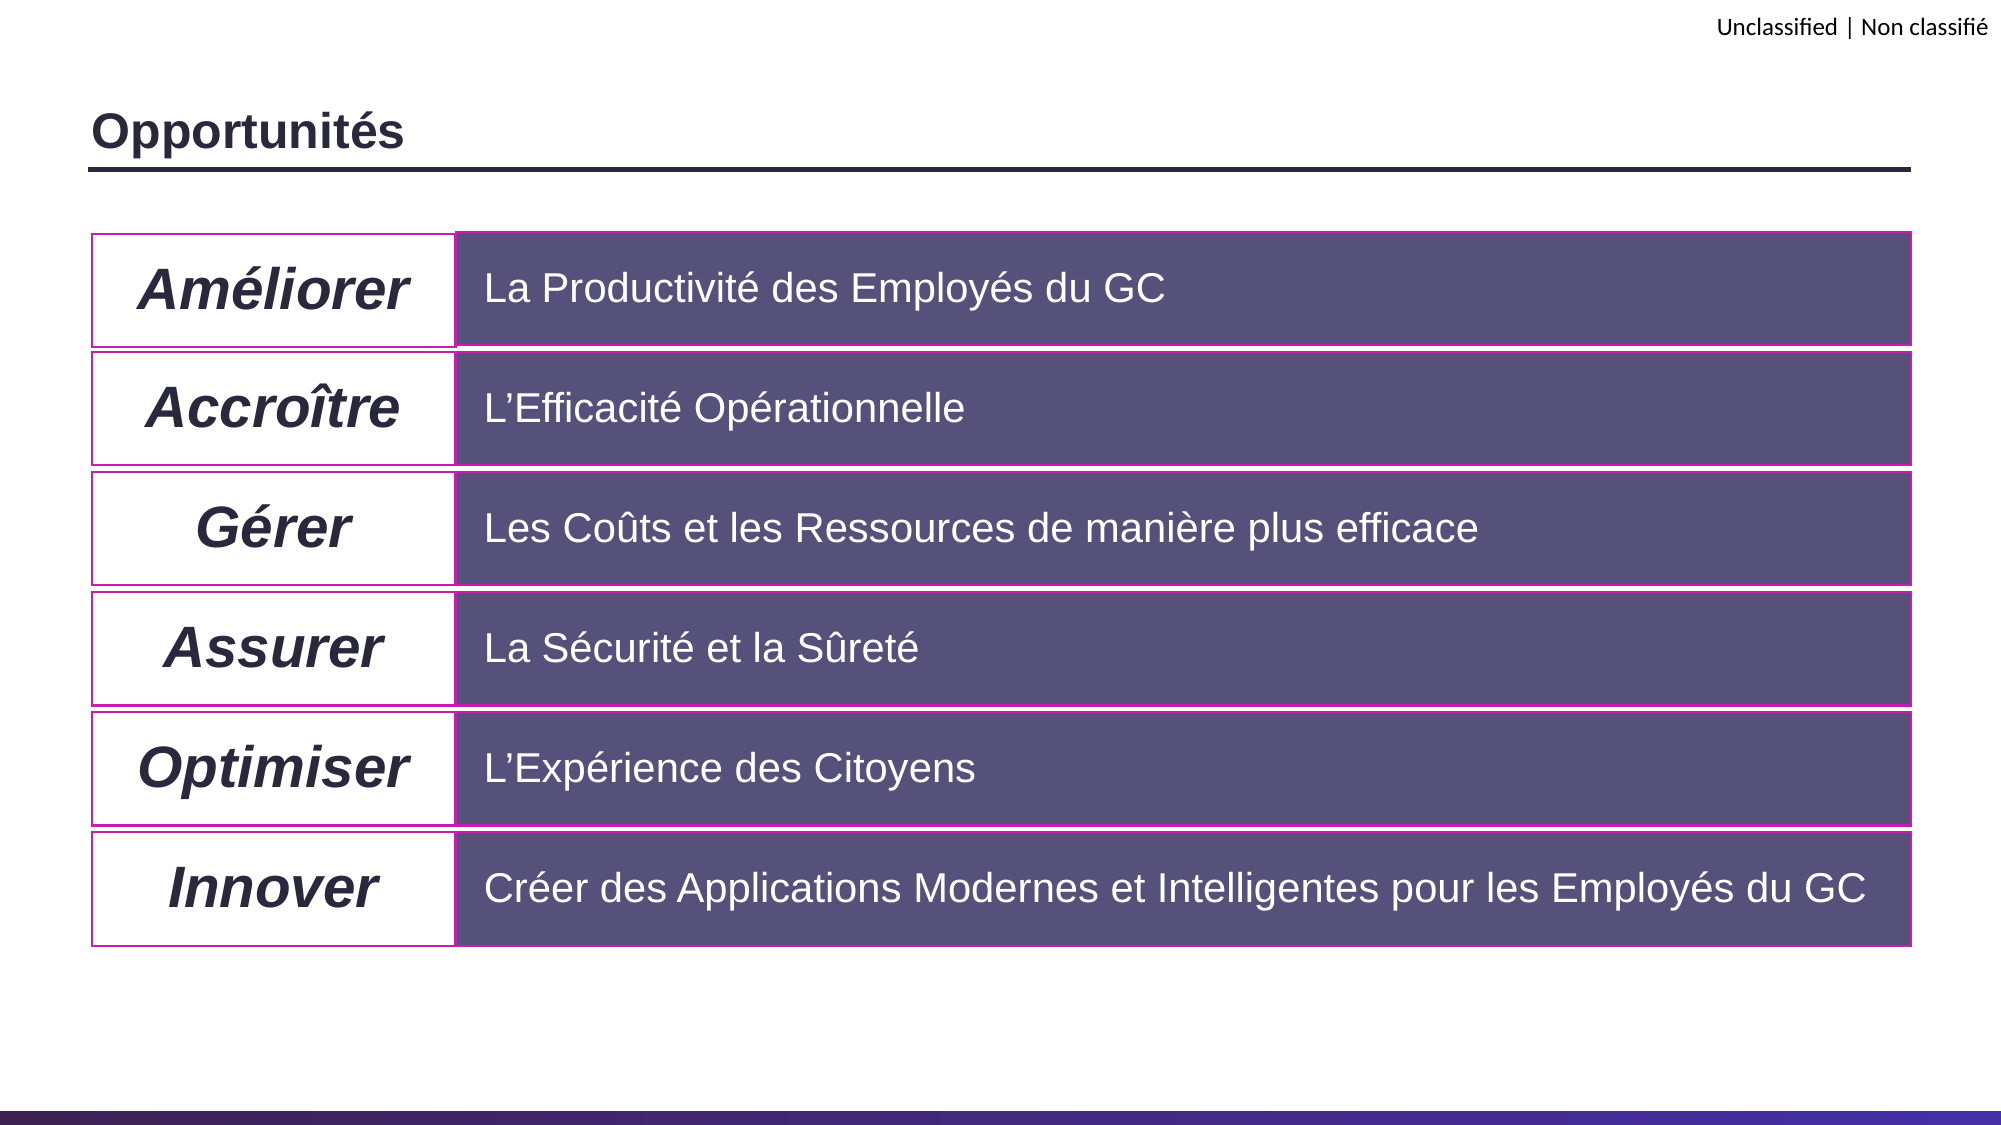

# Opportunités
La Productivité des Employés du GC
Améliorer
L’Efficacité Opérationnelle
Accroître
Les Coûts et les Ressources de manière plus efficace
Gérer
La Sécurité et la Sûreté
Assurer
L’Expérience des Citoyens
Optimiser
Créer des Applications Modernes et Intelligentes pour les Employés du GC
Innover